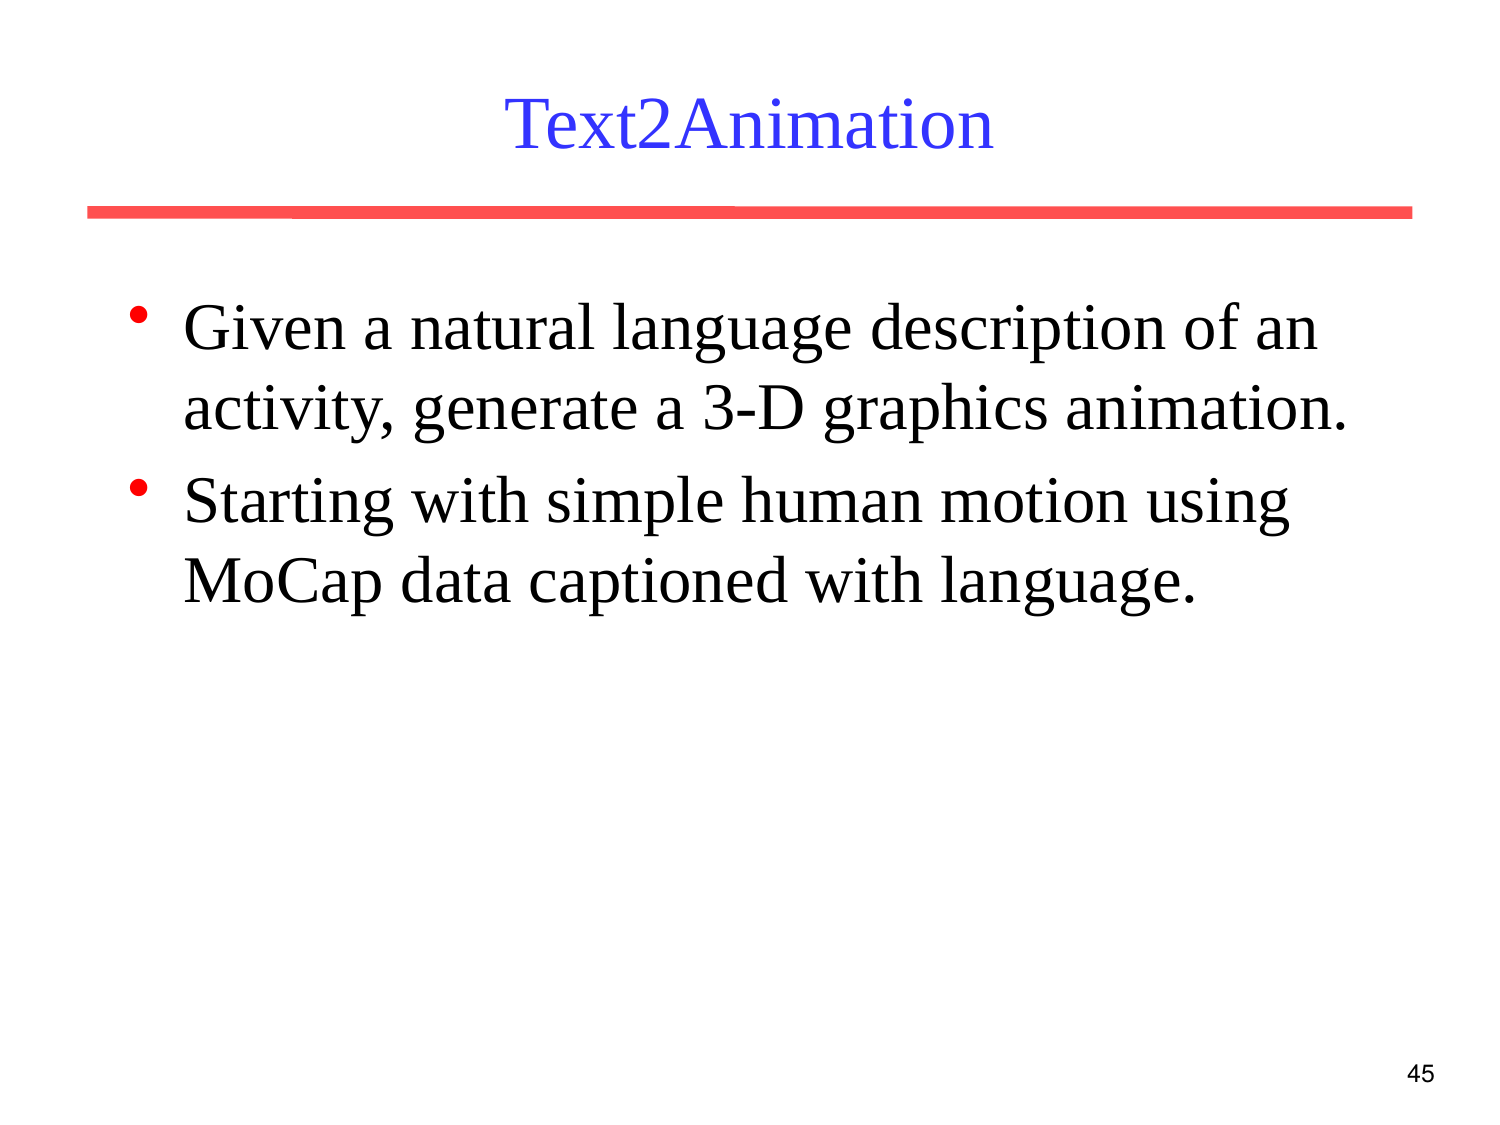

# Text2Animation
Given a natural language description of an activity, generate a 3-D graphics animation.
Starting with simple human motion using MoCap data captioned with language.
45